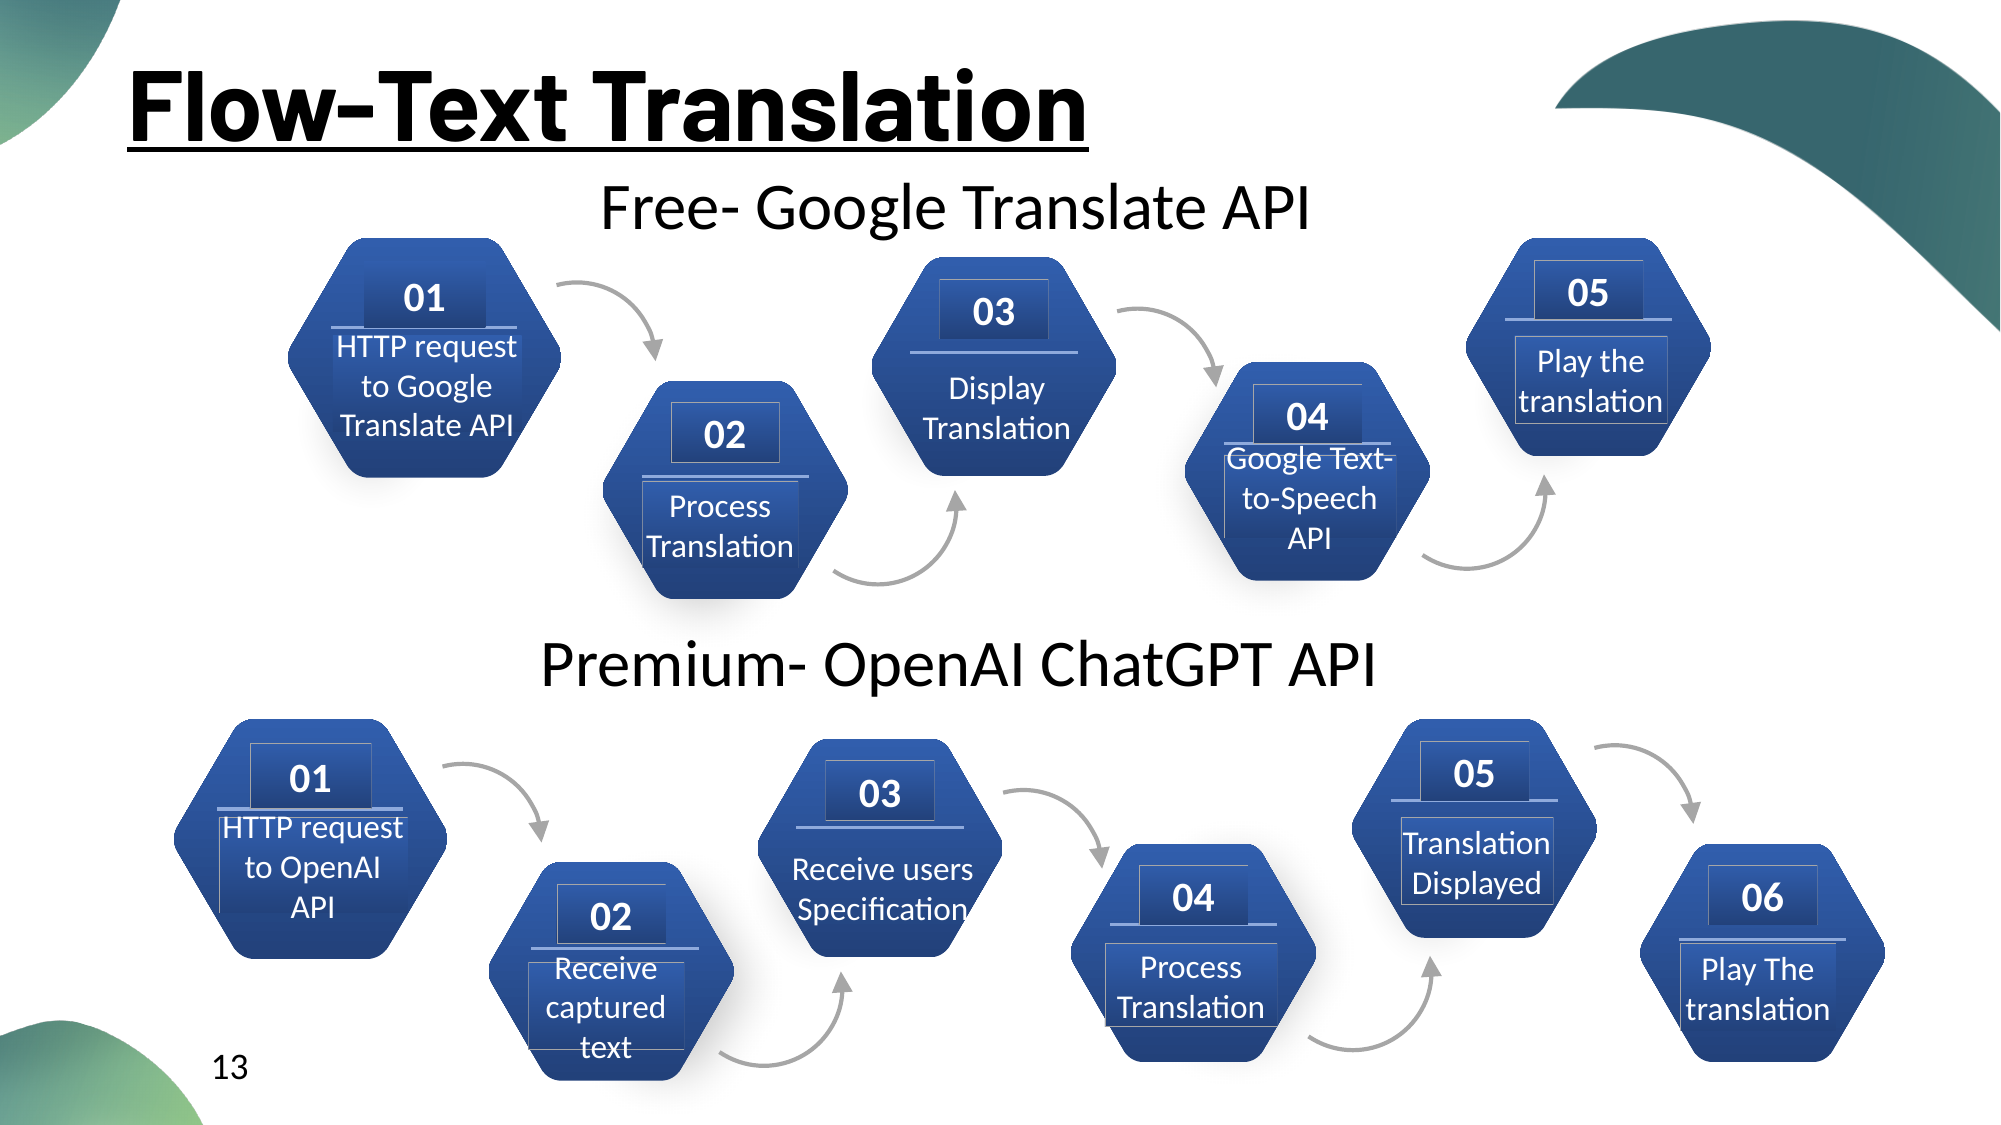

Flow-Text Translation
# Free- Google Translate API

01
HTTP request to Google Translate API

05
Play the translation

03
Display Translation

04
Google Text-to-Speech API

02
Process Translation

Premium- OpenAI ChatGPT API

01
HTTP request to OpenAI API

05
Translation Displayed

03
Receive users Specification

04
Process Translation

06
Play The translation

02
Receive captured text

13